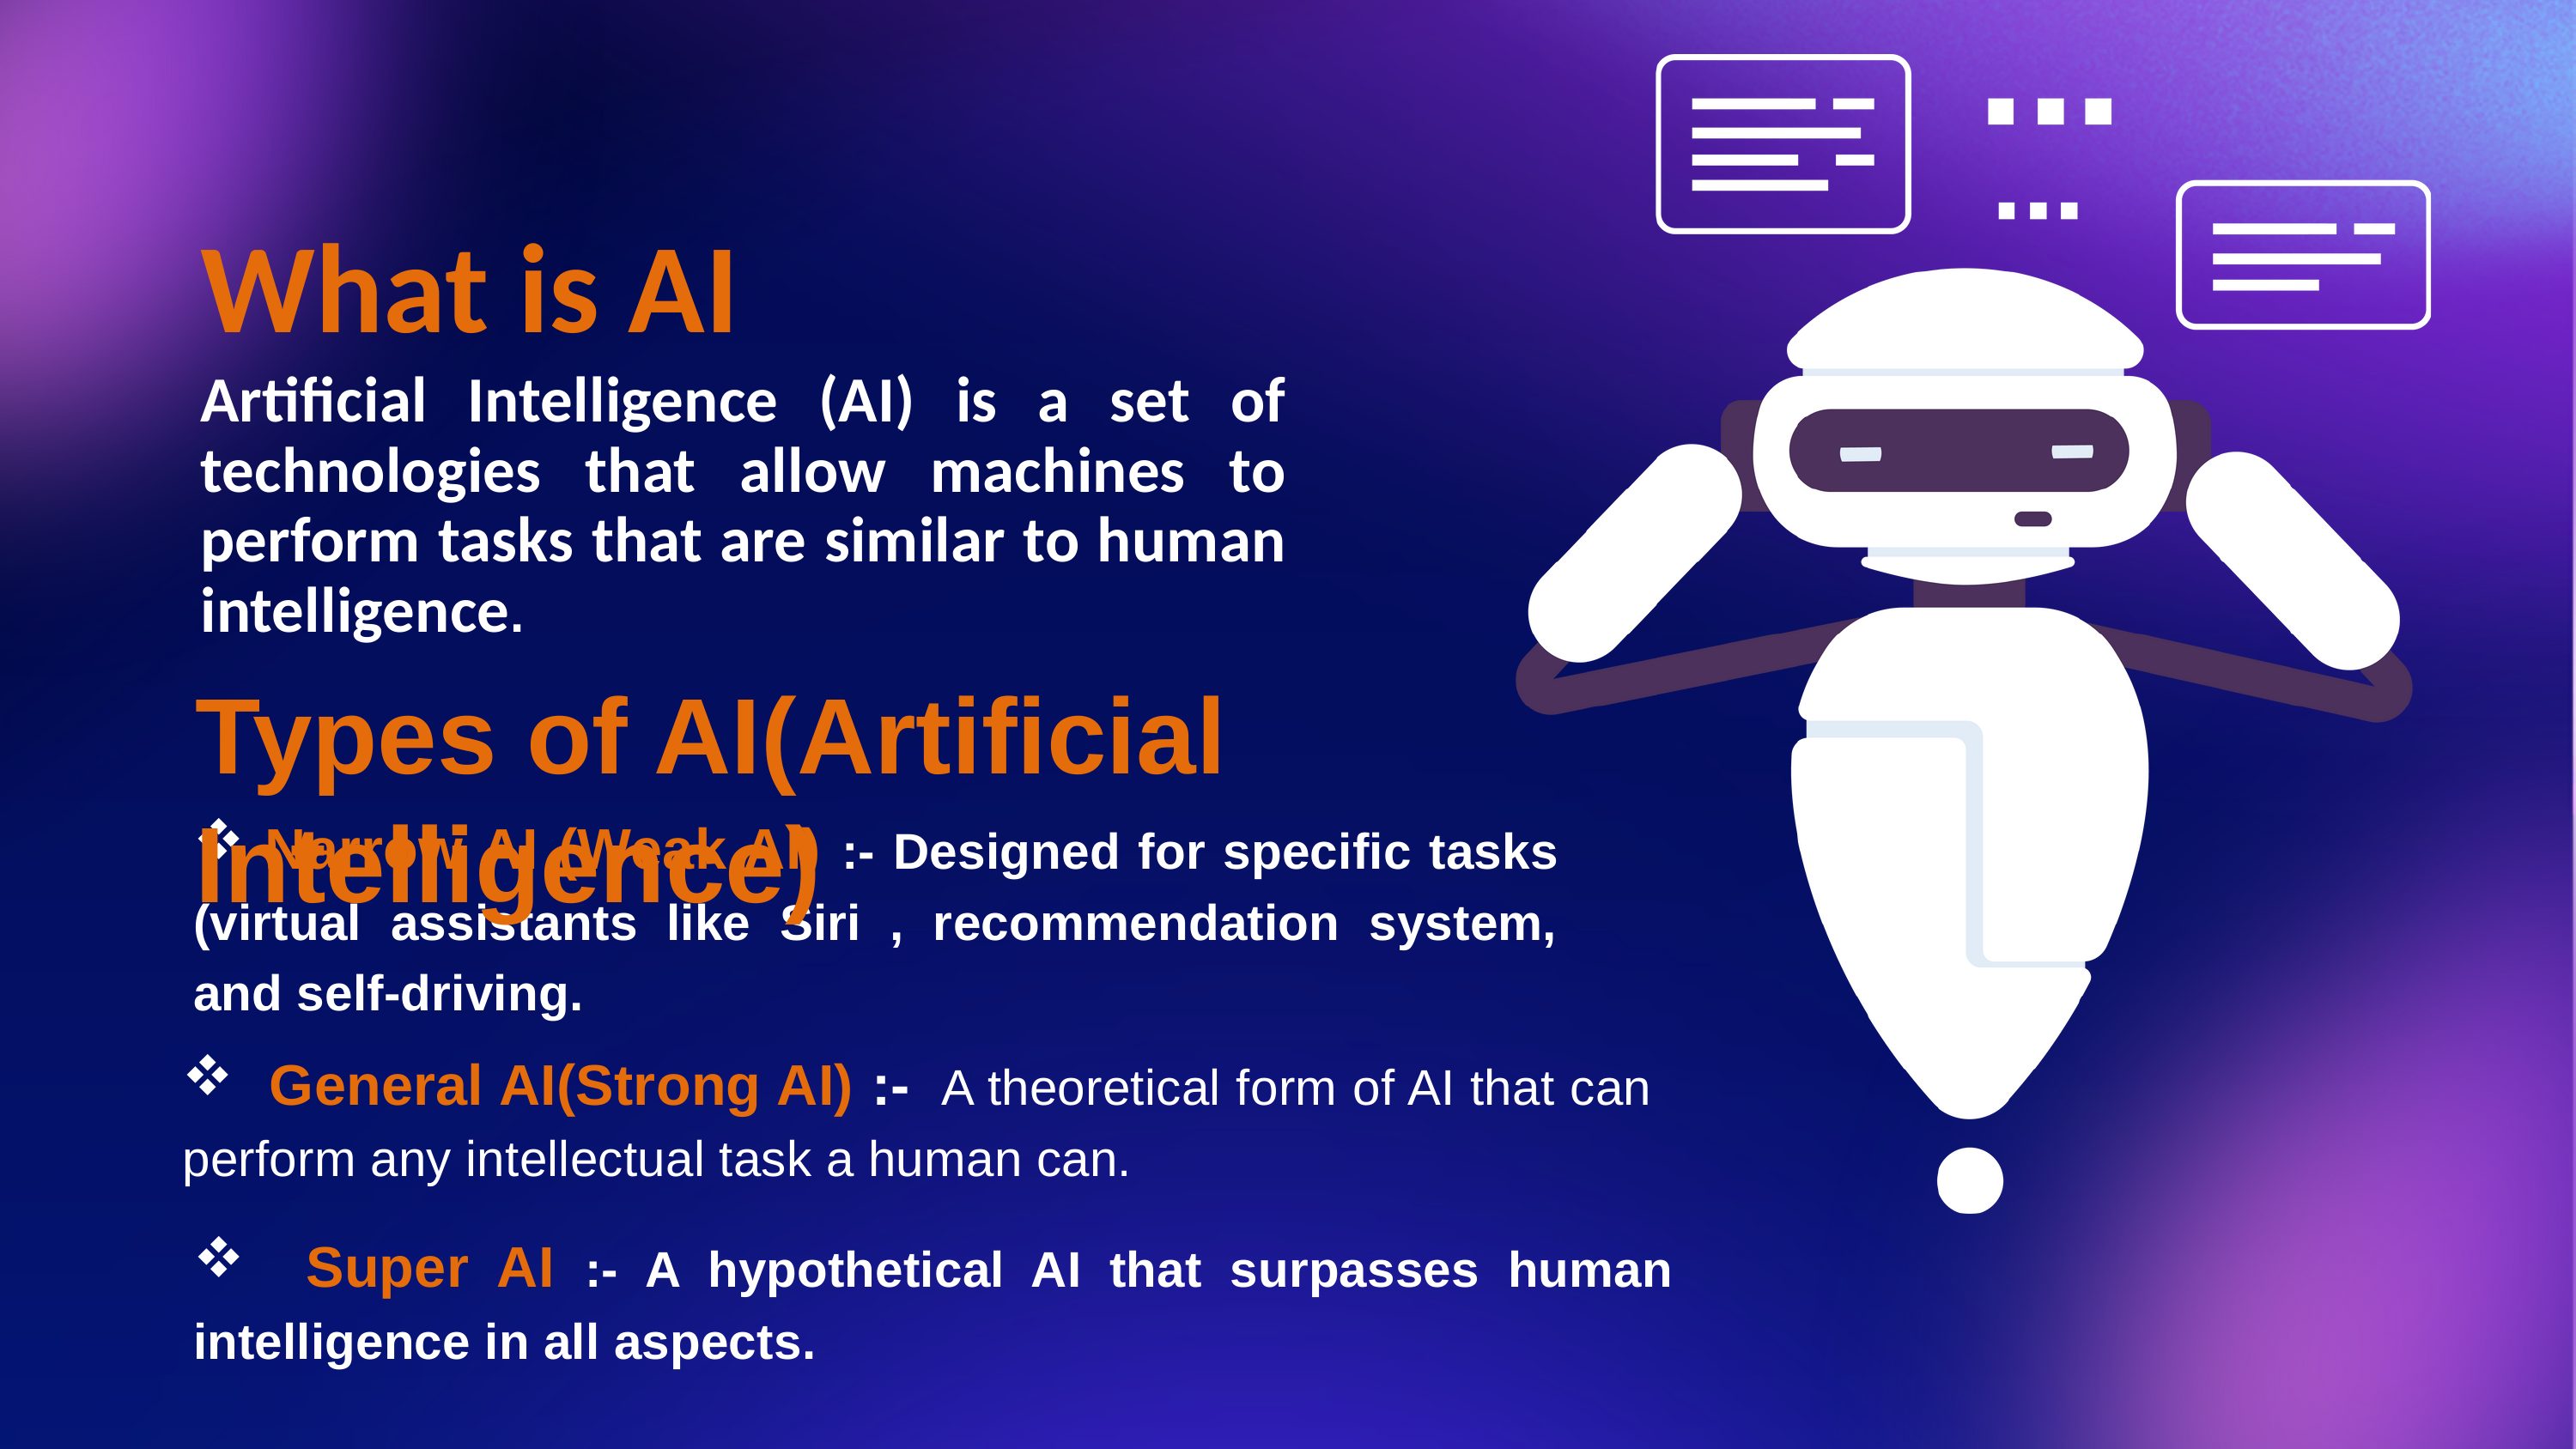

What is AI
Artificial Intelligence (AI) is a set of technologies that allow machines to perform tasks that are similar to human intelligence.

Types of AI(Artificial Intelligence)
 Narrow AI (Weak AI) :- Designed for specific tasks (virtual assistants like Siri , recommendation system, and self-driving.
  General AI(Strong AI) :-  A theoretical form of AI that can perform any intellectual task a human can.
  Super AI :- A hypothetical AI that surpasses human intelligence in all aspects.